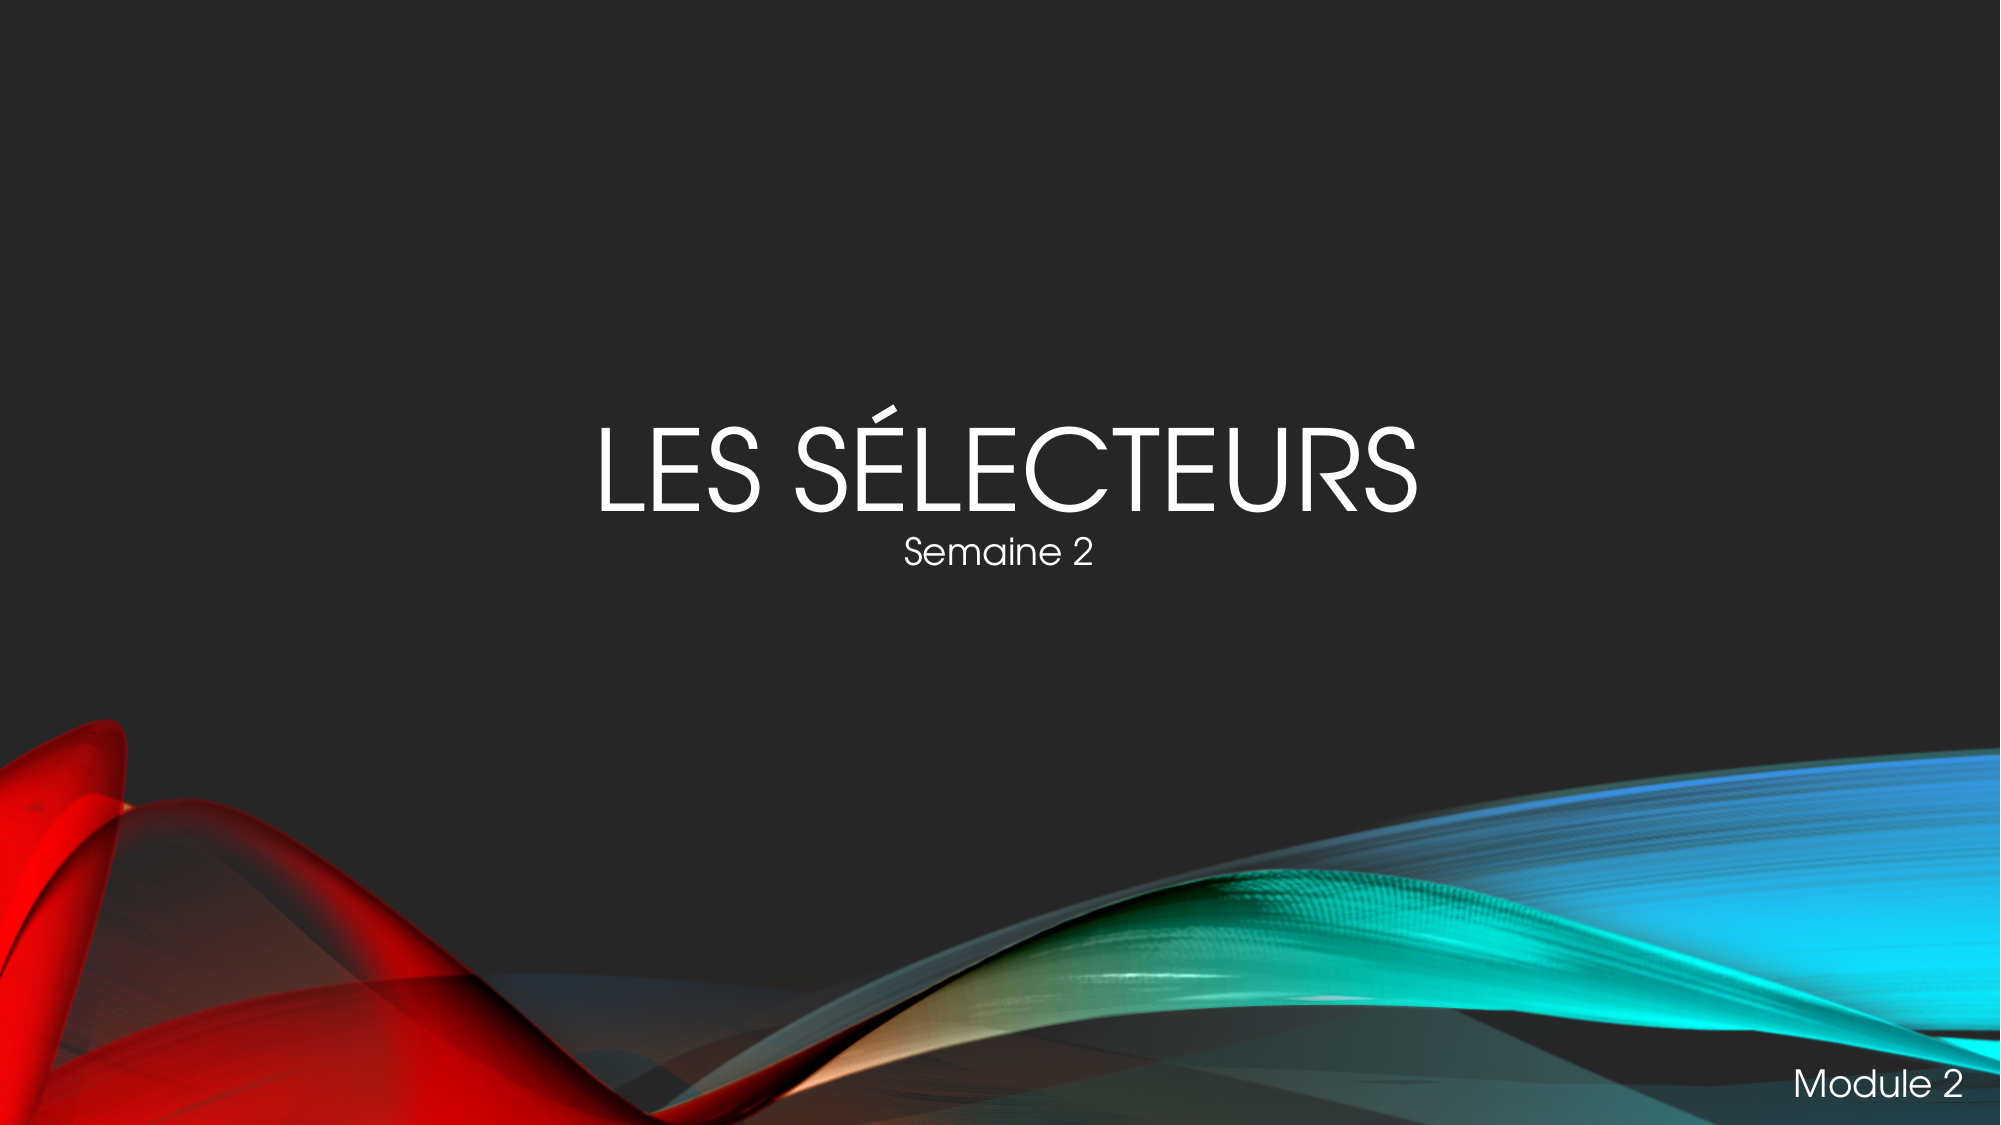

# Les sélecteurs
Semaine 2
Module 2